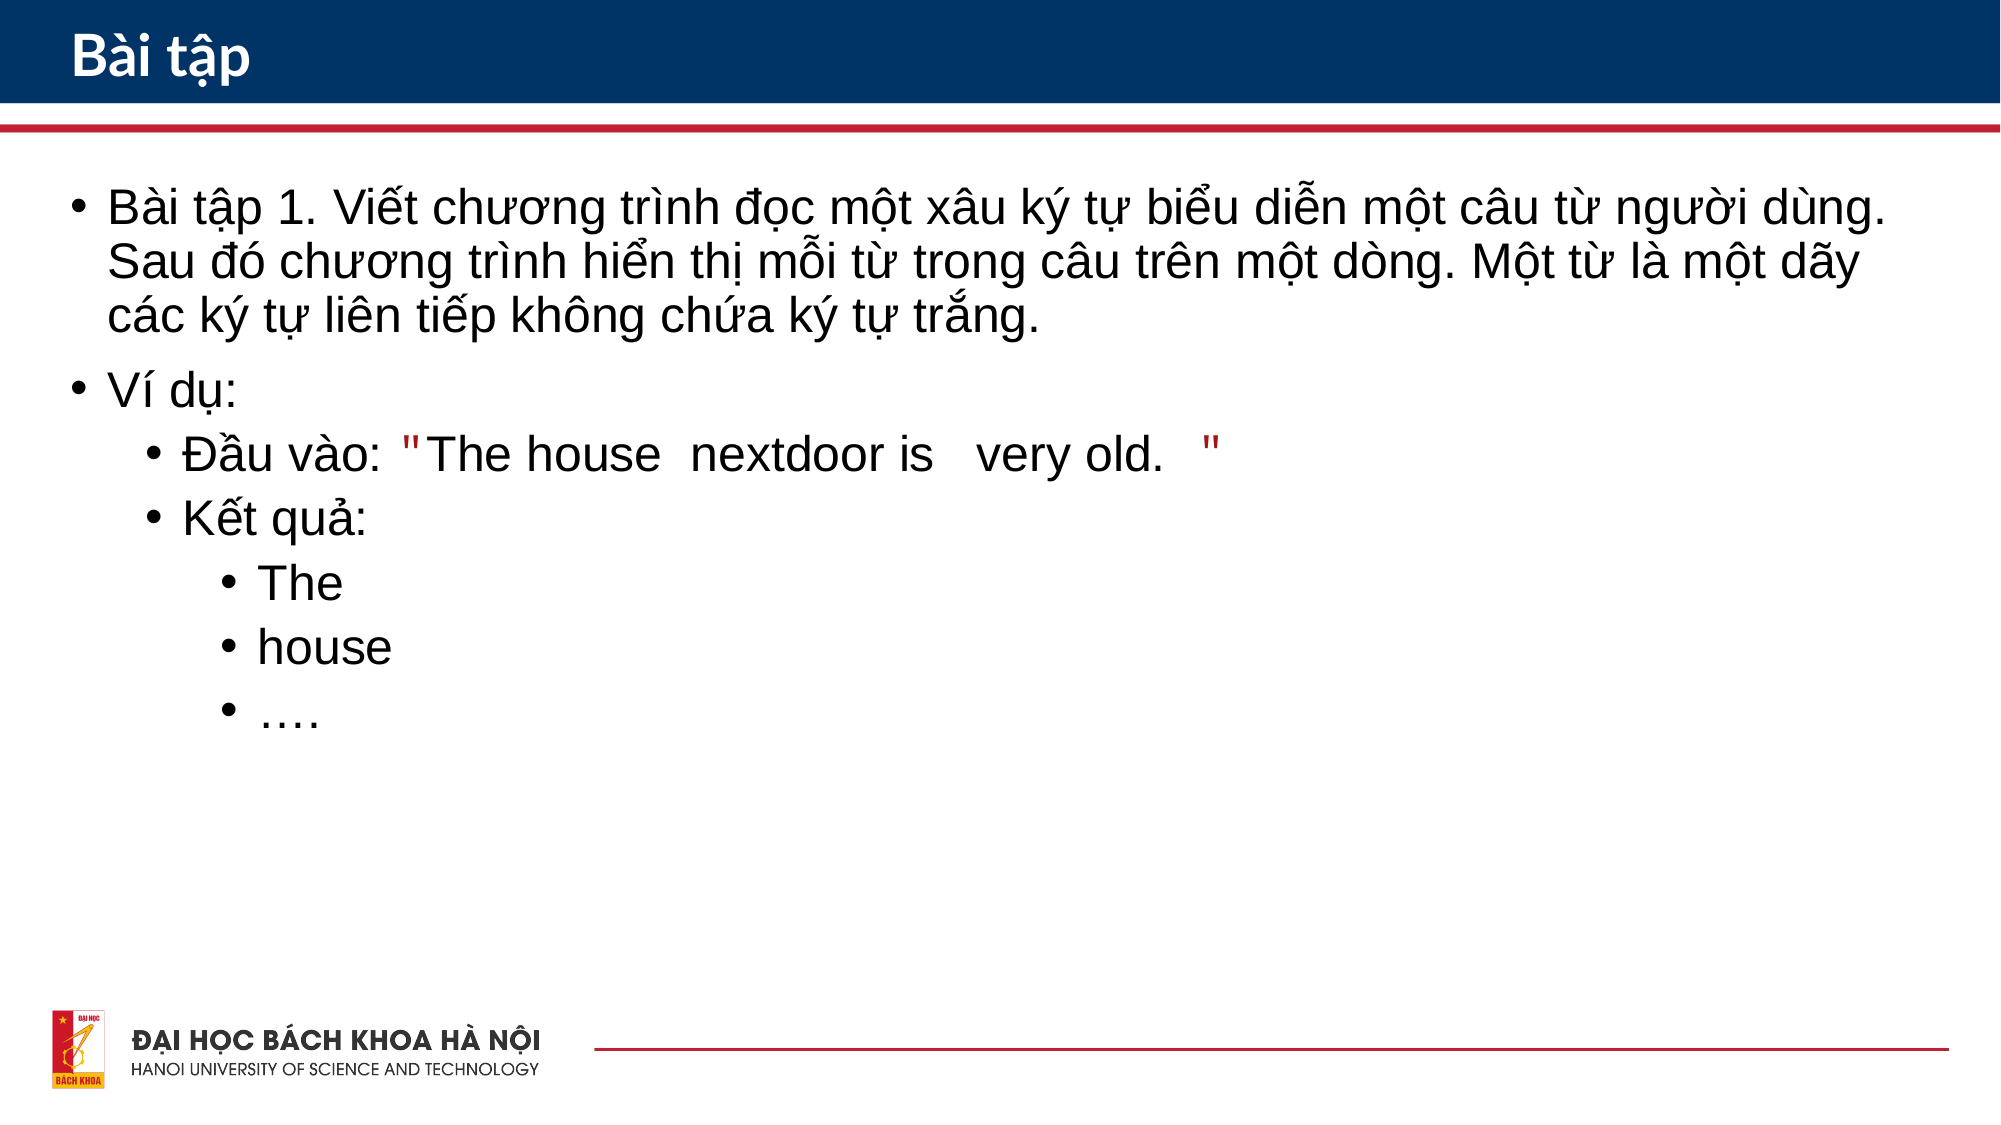

# Bài tập
Bài tập 1. Viết chương trình đọc một xâu ký tự biểu diễn một câu từ người dùng. Sau đó chương trình hiển thị mỗi từ trong câu trên một dòng. Một từ là một dãy các ký tự liên tiếp không chứa ký tự trắng.
Ví dụ:
Đầu vào: "The house  nextdoor is   very old. "
Kết quả:
The
house
….